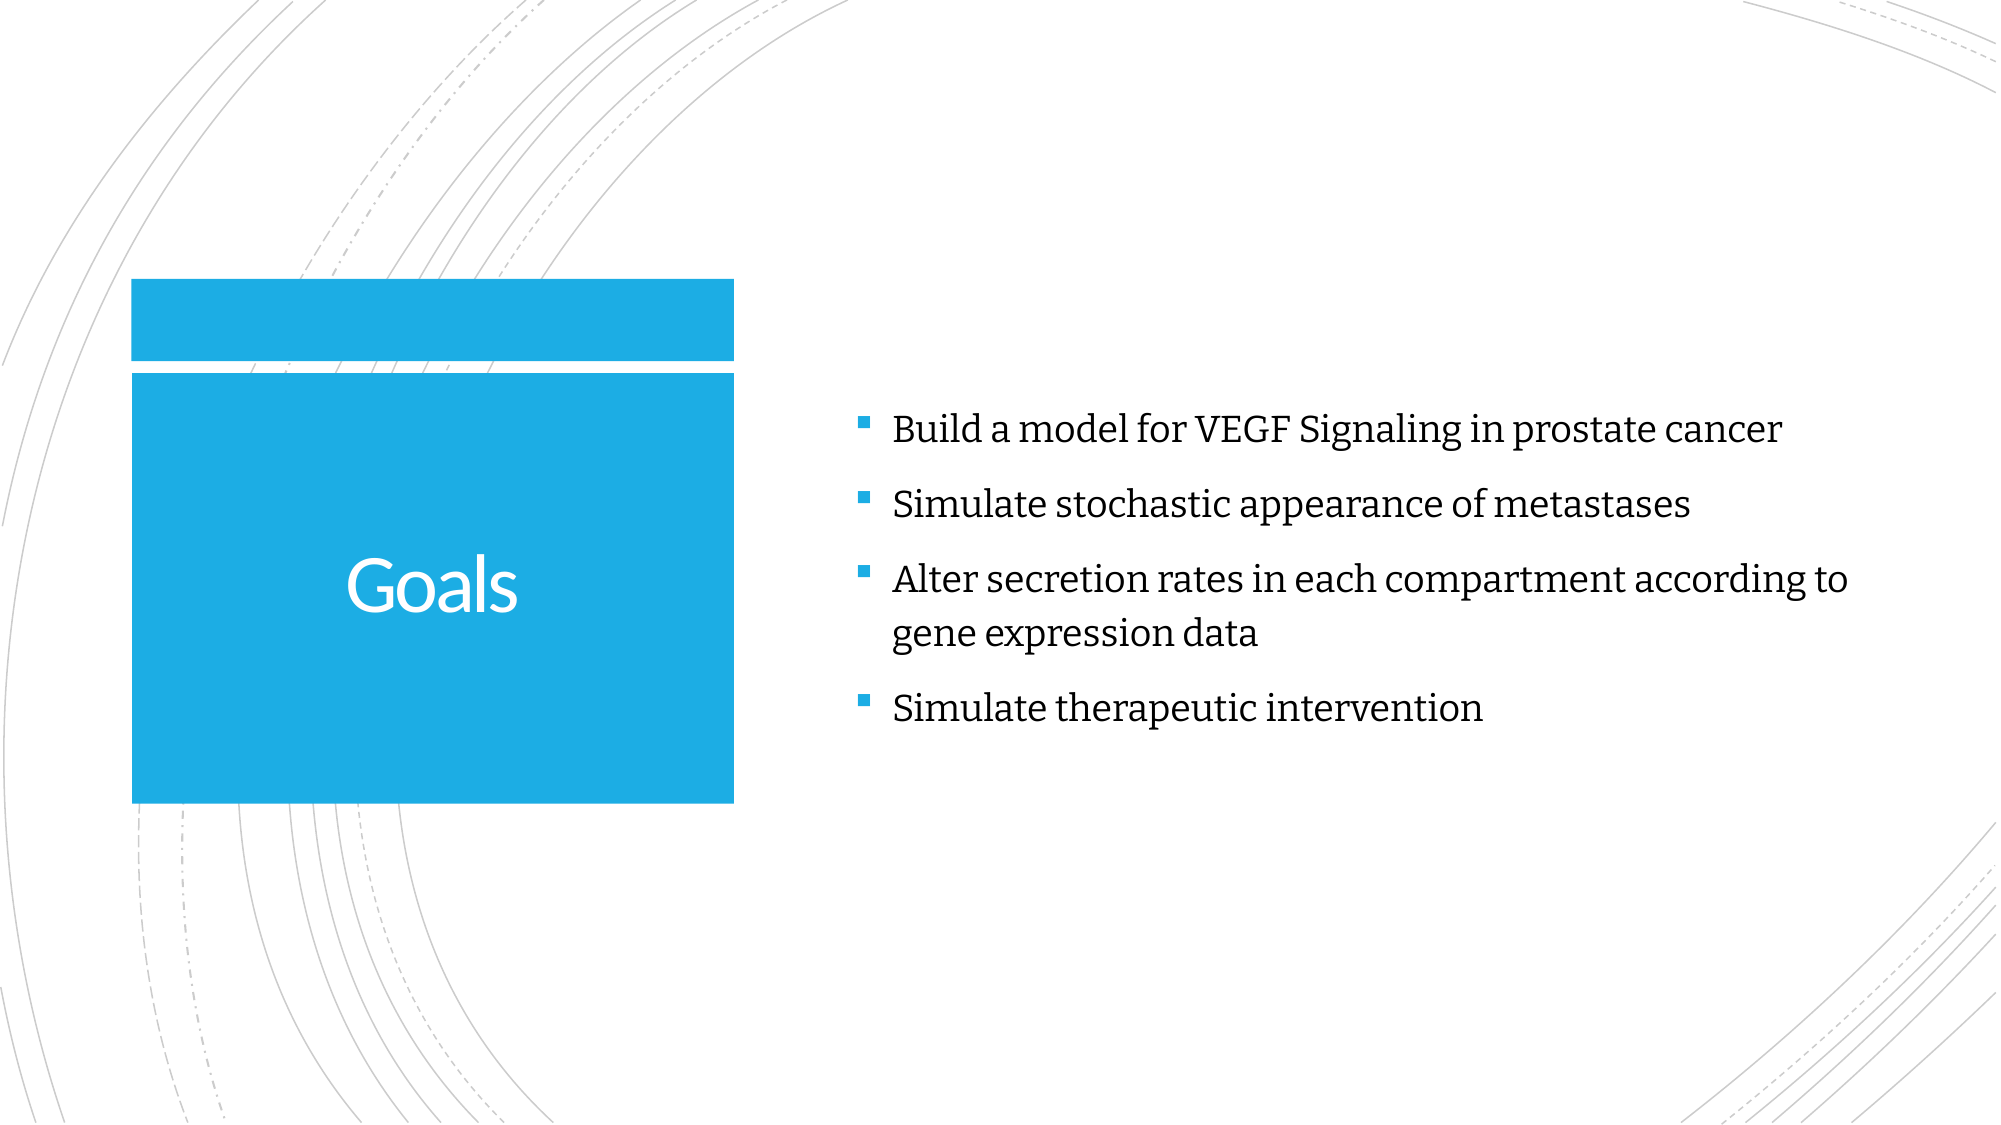

Build a model for VEGF Signaling in prostate cancer
Simulate stochastic appearance of metastases
Alter secretion rates in each compartment according to gene expression data
Simulate therapeutic intervention
# Goals